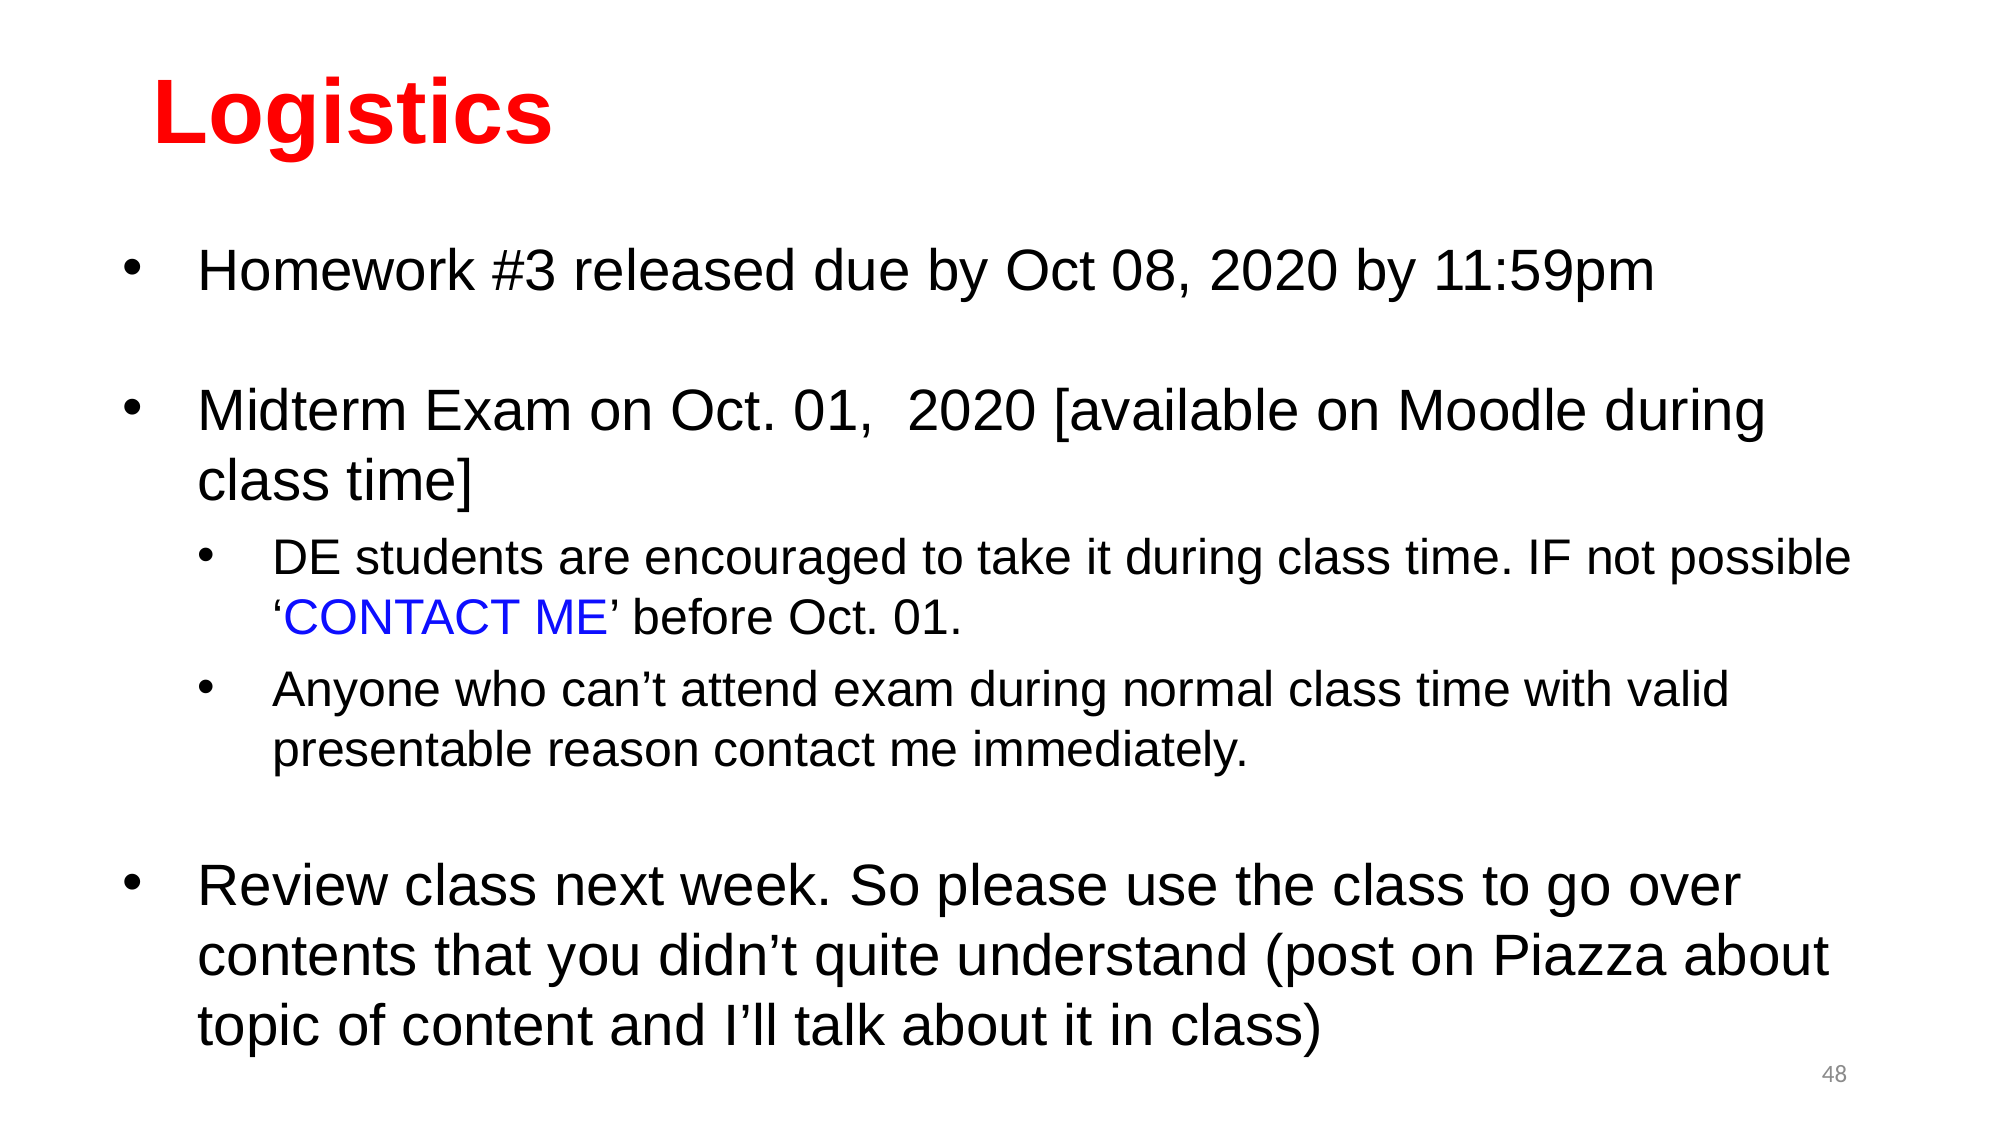

# Logistics
Homework #3 released due by Oct 08, 2020 by 11:59pm

Midterm Exam on Oct. 01,  2020 [available on Moodle during class time]
DE students are encouraged to take it during class time. IF not possible ‘CONTACT ME’ before Oct. 01.
Anyone who can’t attend exam during normal class time with valid presentable reason contact me immediately.

Review class next week. So please use the class to go over contents that you didn’t quite understand (post on Piazza about topic of content and I’ll talk about it in class)
48